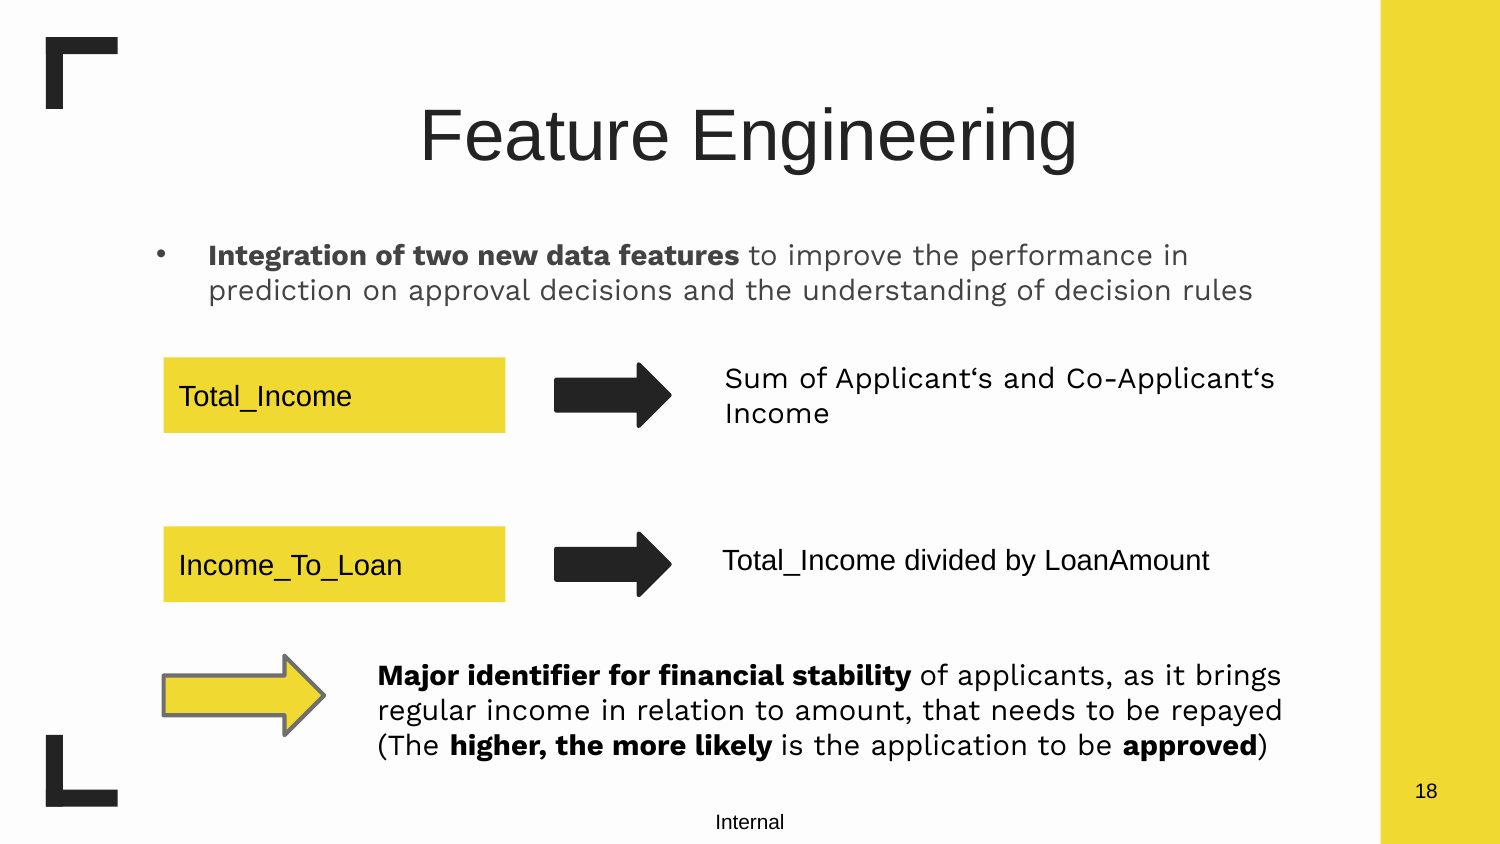

# Feature Engineering
Integration of two new data features to improve the performance in prediction on approval decisions and the understanding of decision rules
Sum of Applicant‘s and Co-Applicant‘s
Income
Total_Income

Income_To_Loan

Total_Income divided by LoanAmount
Major identifier for financial stability of applicants, as it brings
regular income in relation to amount, that needs to be repayed
(The higher, the more likely is the application to be approved)

18